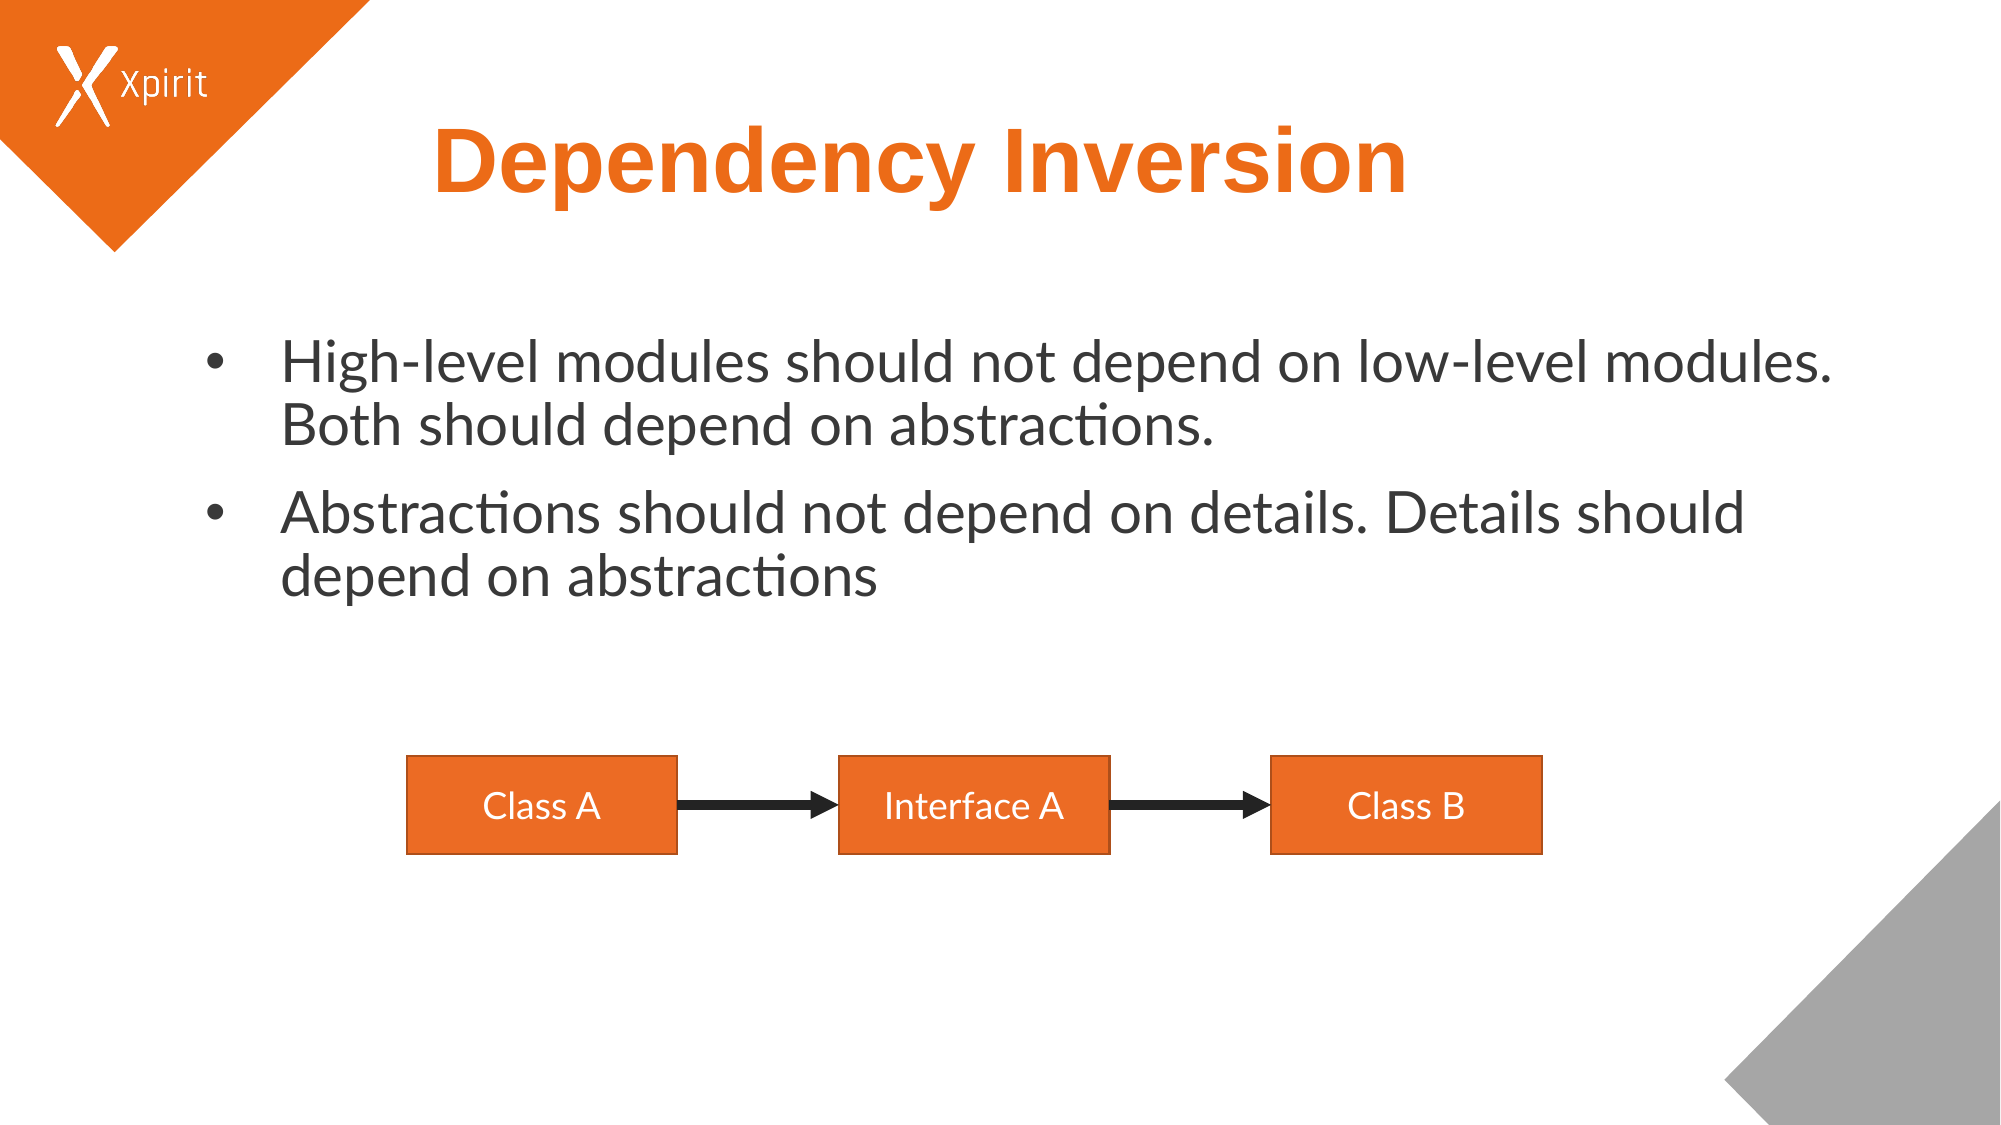

# Dependency Inversion
High-level modules should not depend on low-level modules. Both should depend on abstractions.
Abstractions should not depend on details. Details should depend on abstractions

Class A
Interface A
Class B
41